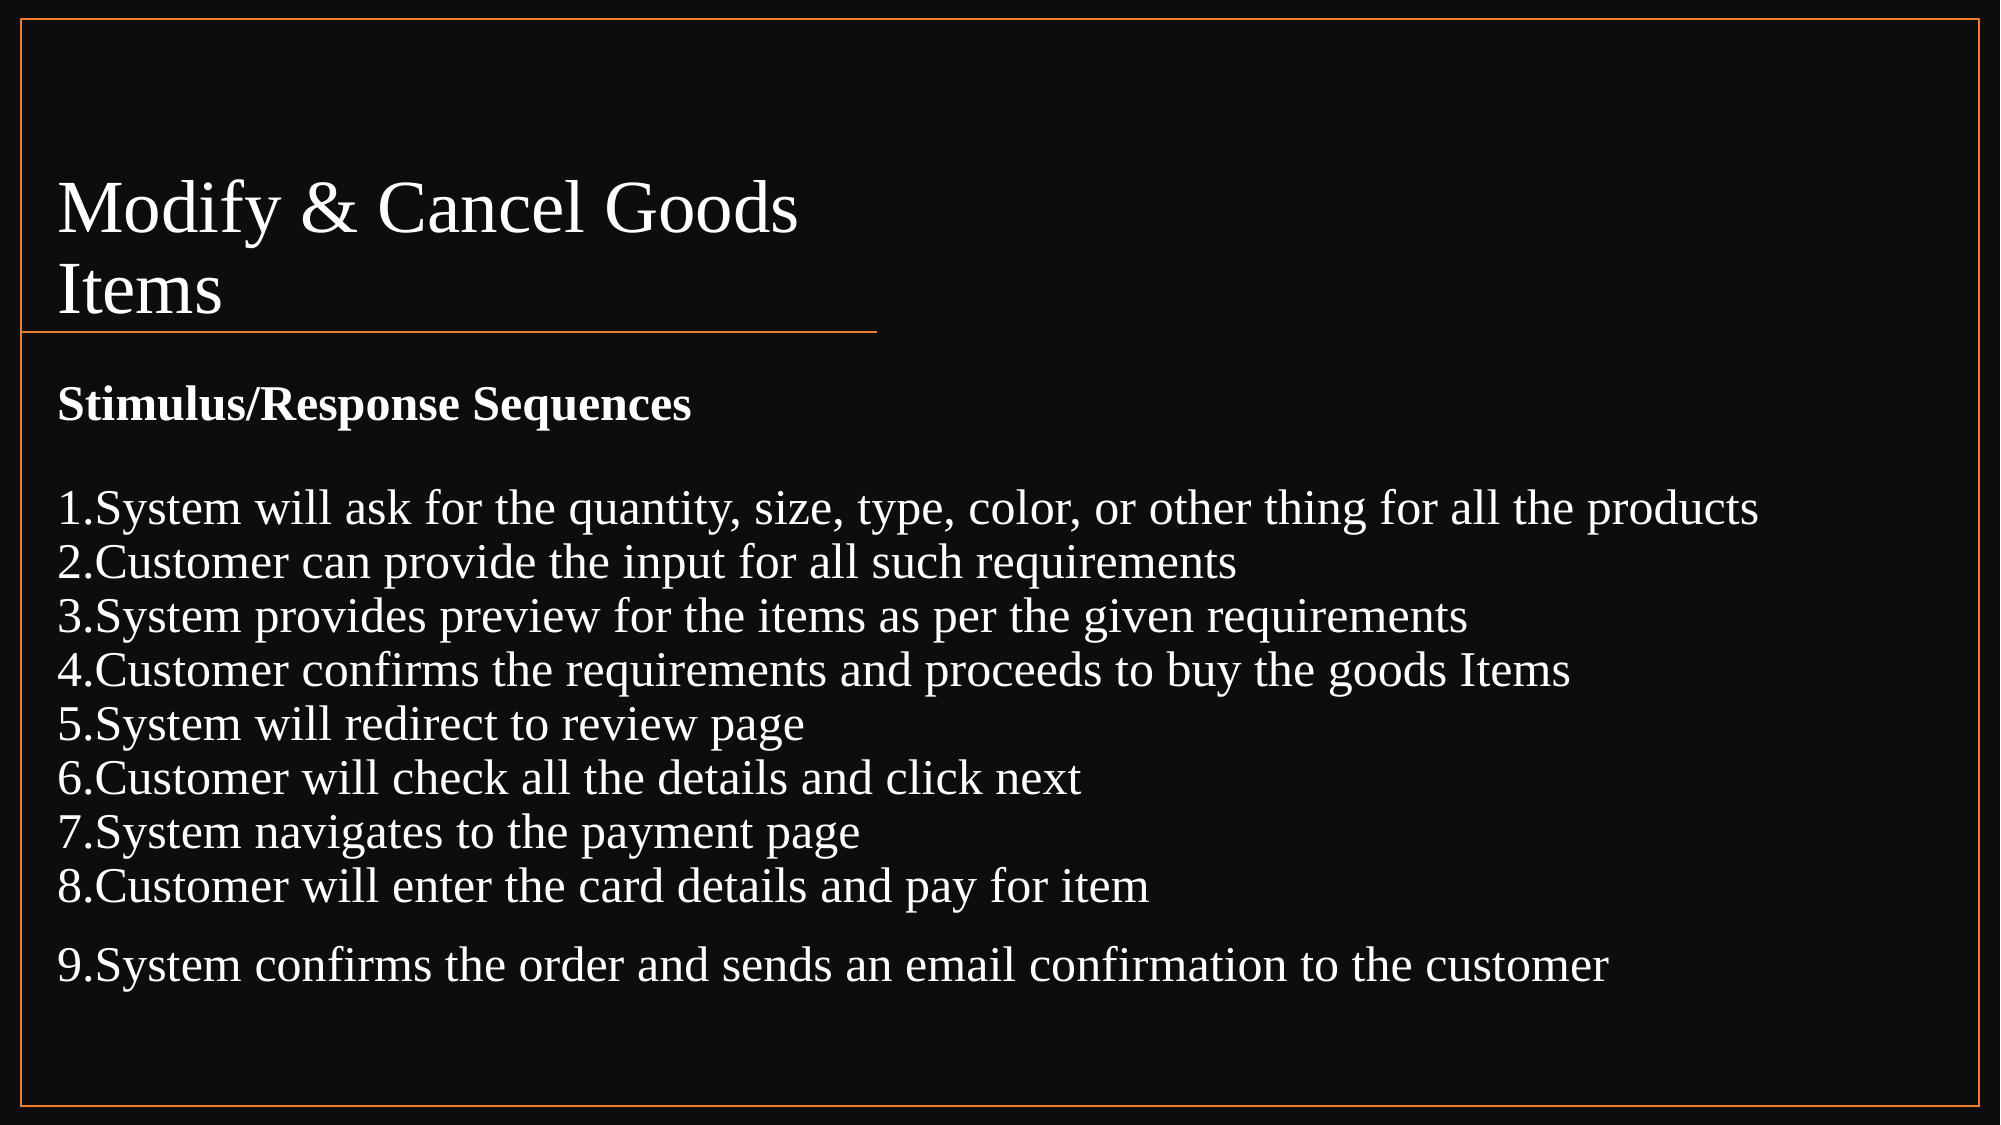

# Modify & Cancel Goods Items
Stimulus/Response Sequences
System will ask for the quantity, size, type, color, or other thing for all the products
Customer can provide the input for all such requirements
System provides preview for the items as per the given requirements
Customer confirms the requirements and proceeds to buy the goods Items
System will redirect to review page
Customer will check all the details and click next
System navigates to the payment page
Customer will enter the card details and pay for item
System confirms the order and sends an email confirmation to the customer